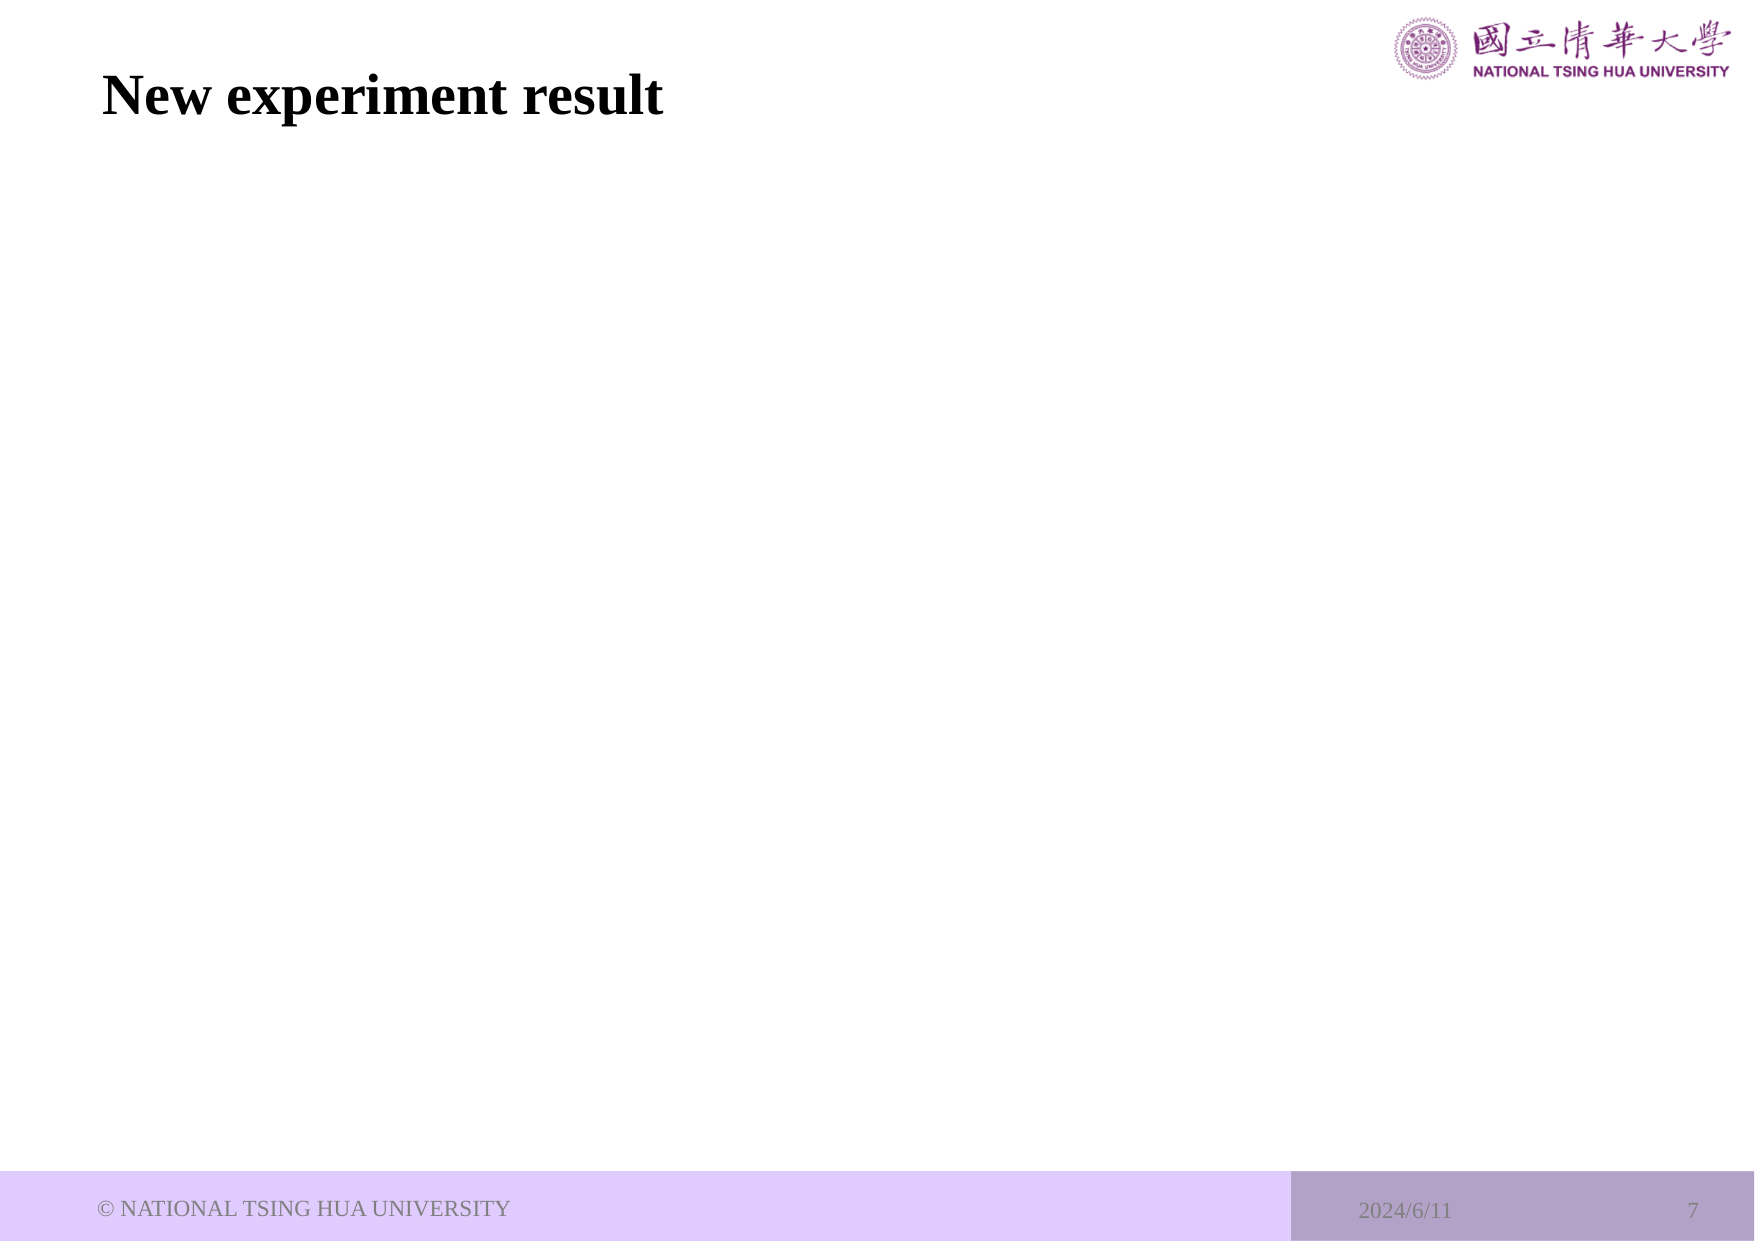

# New experiment result
© NATIONAL TSING HUA UNIVERSITY
2024/6/11
7